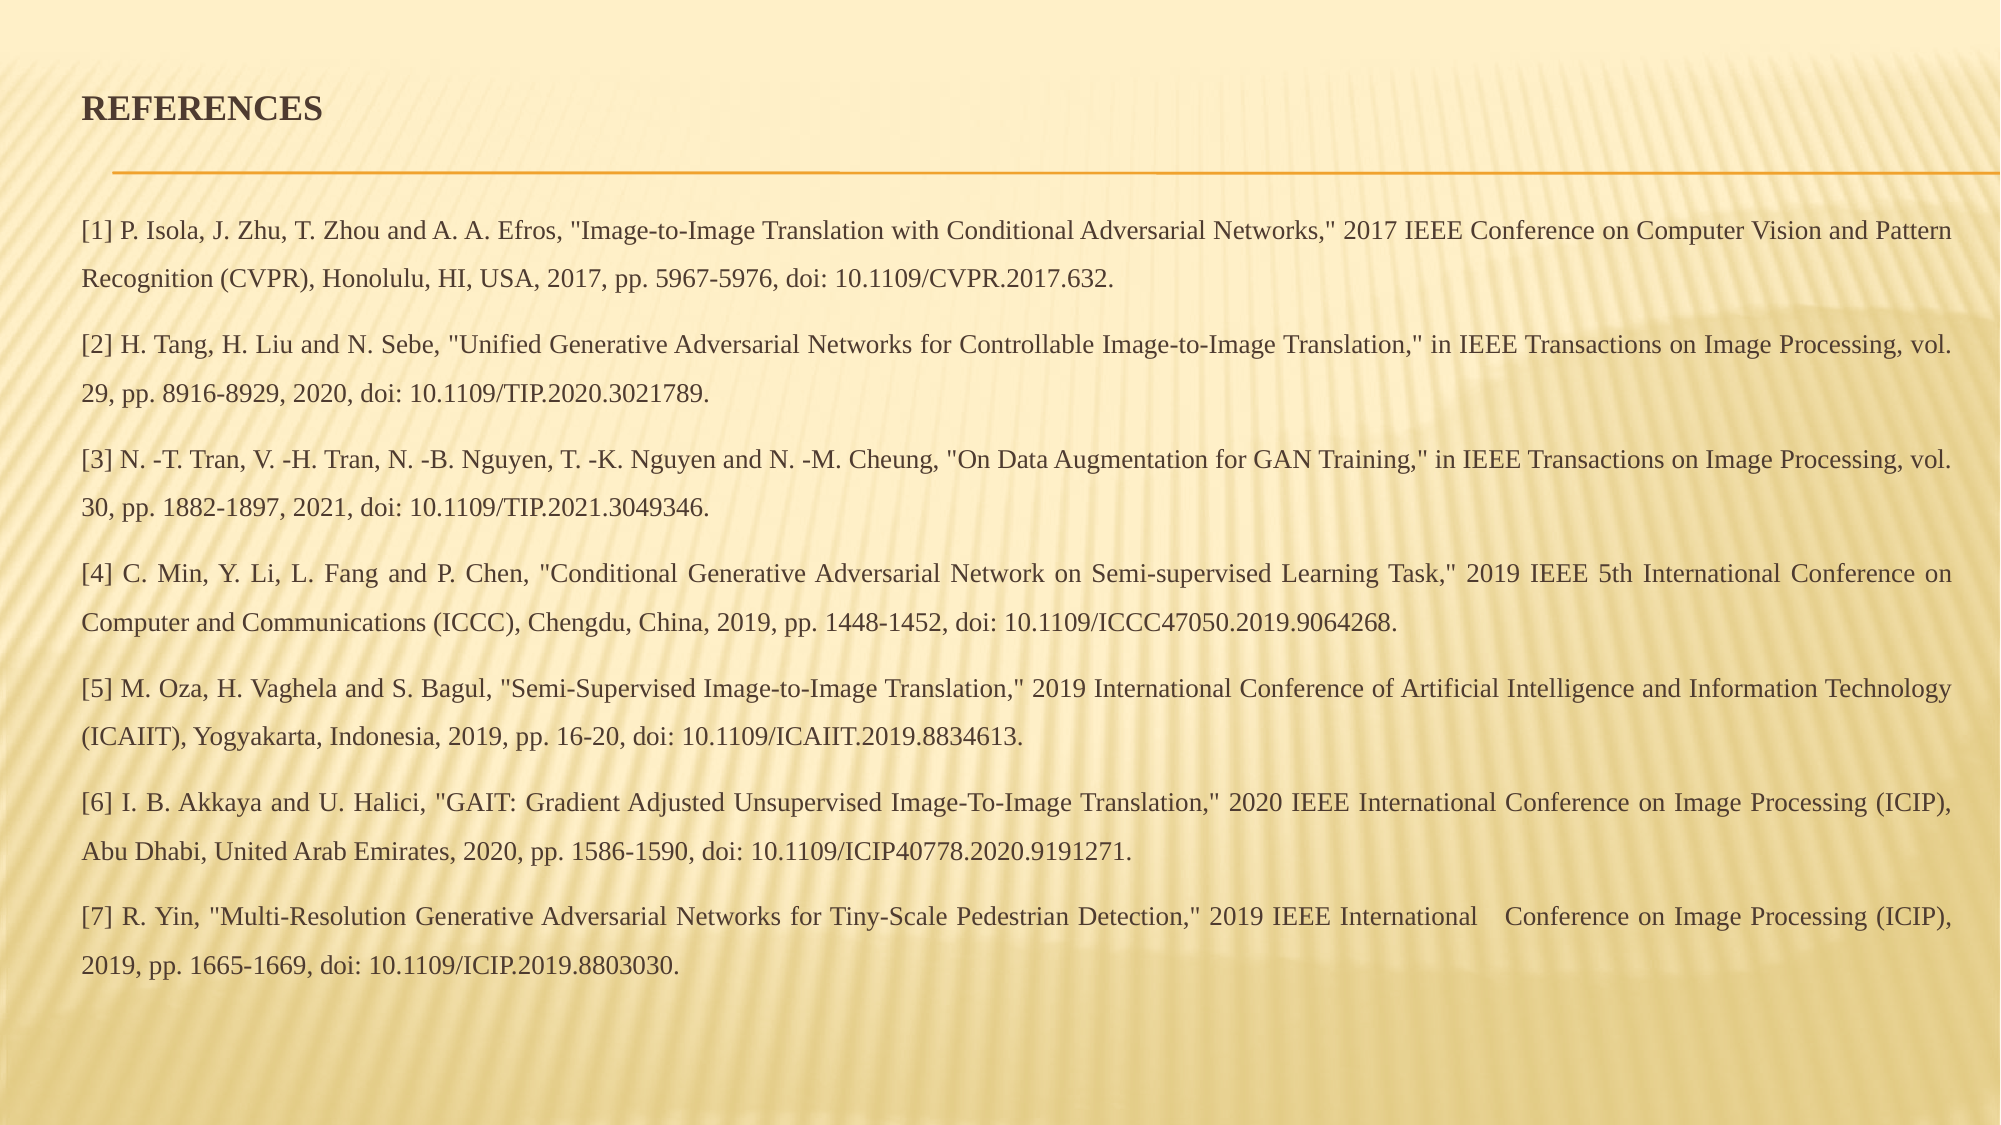

REFERENCES

[1] P. Isola, J. Zhu, T. Zhou and A. A. Efros, "Image-to-Image Translation with Conditional Adversarial Networks," 2017 IEEE Conference on Computer Vision and Pattern Recognition (CVPR), Honolulu, HI, USA, 2017, pp. 5967-5976, doi: 10.1109/CVPR.2017.632.
[2] H. Tang, H. Liu and N. Sebe, "Unified Generative Adversarial Networks for Controllable Image-to-Image Translation," in IEEE Transactions on Image Processing, vol. 29, pp. 8916-8929, 2020, doi: 10.1109/TIP.2020.3021789.
[3] N. -T. Tran, V. -H. Tran, N. -B. Nguyen, T. -K. Nguyen and N. -M. Cheung, "On Data Augmentation for GAN Training," in IEEE Transactions on Image Processing, vol. 30, pp. 1882-1897, 2021, doi: 10.1109/TIP.2021.3049346.
[4] C. Min, Y. Li, L. Fang and P. Chen, "Conditional Generative Adversarial Network on Semi-supervised Learning Task," 2019 IEEE 5th International Conference on Computer and Communications (ICCC), Chengdu, China, 2019, pp. 1448-1452, doi: 10.1109/ICCC47050.2019.9064268.
[5] M. Oza, H. Vaghela and S. Bagul, "Semi-Supervised Image-to-Image Translation," 2019 International Conference of Artificial Intelligence and Information Technology (ICAIIT), Yogyakarta, Indonesia, 2019, pp. 16-20, doi: 10.1109/ICAIIT.2019.8834613.
[6] I. B. Akkaya and U. Halici, "GAIT: Gradient Adjusted Unsupervised Image-To-Image Translation," 2020 IEEE International Conference on Image Processing (ICIP), Abu Dhabi, United Arab Emirates, 2020, pp. 1586-1590, doi: 10.1109/ICIP40778.2020.9191271.
[7] R. Yin, "Multi-Resolution Generative Adversarial Networks for Tiny-Scale Pedestrian Detection," 2019 IEEE International   Conference on Image Processing (ICIP), 2019, pp. 1665-1669, doi: 10.1109/ICIP.2019.8803030.